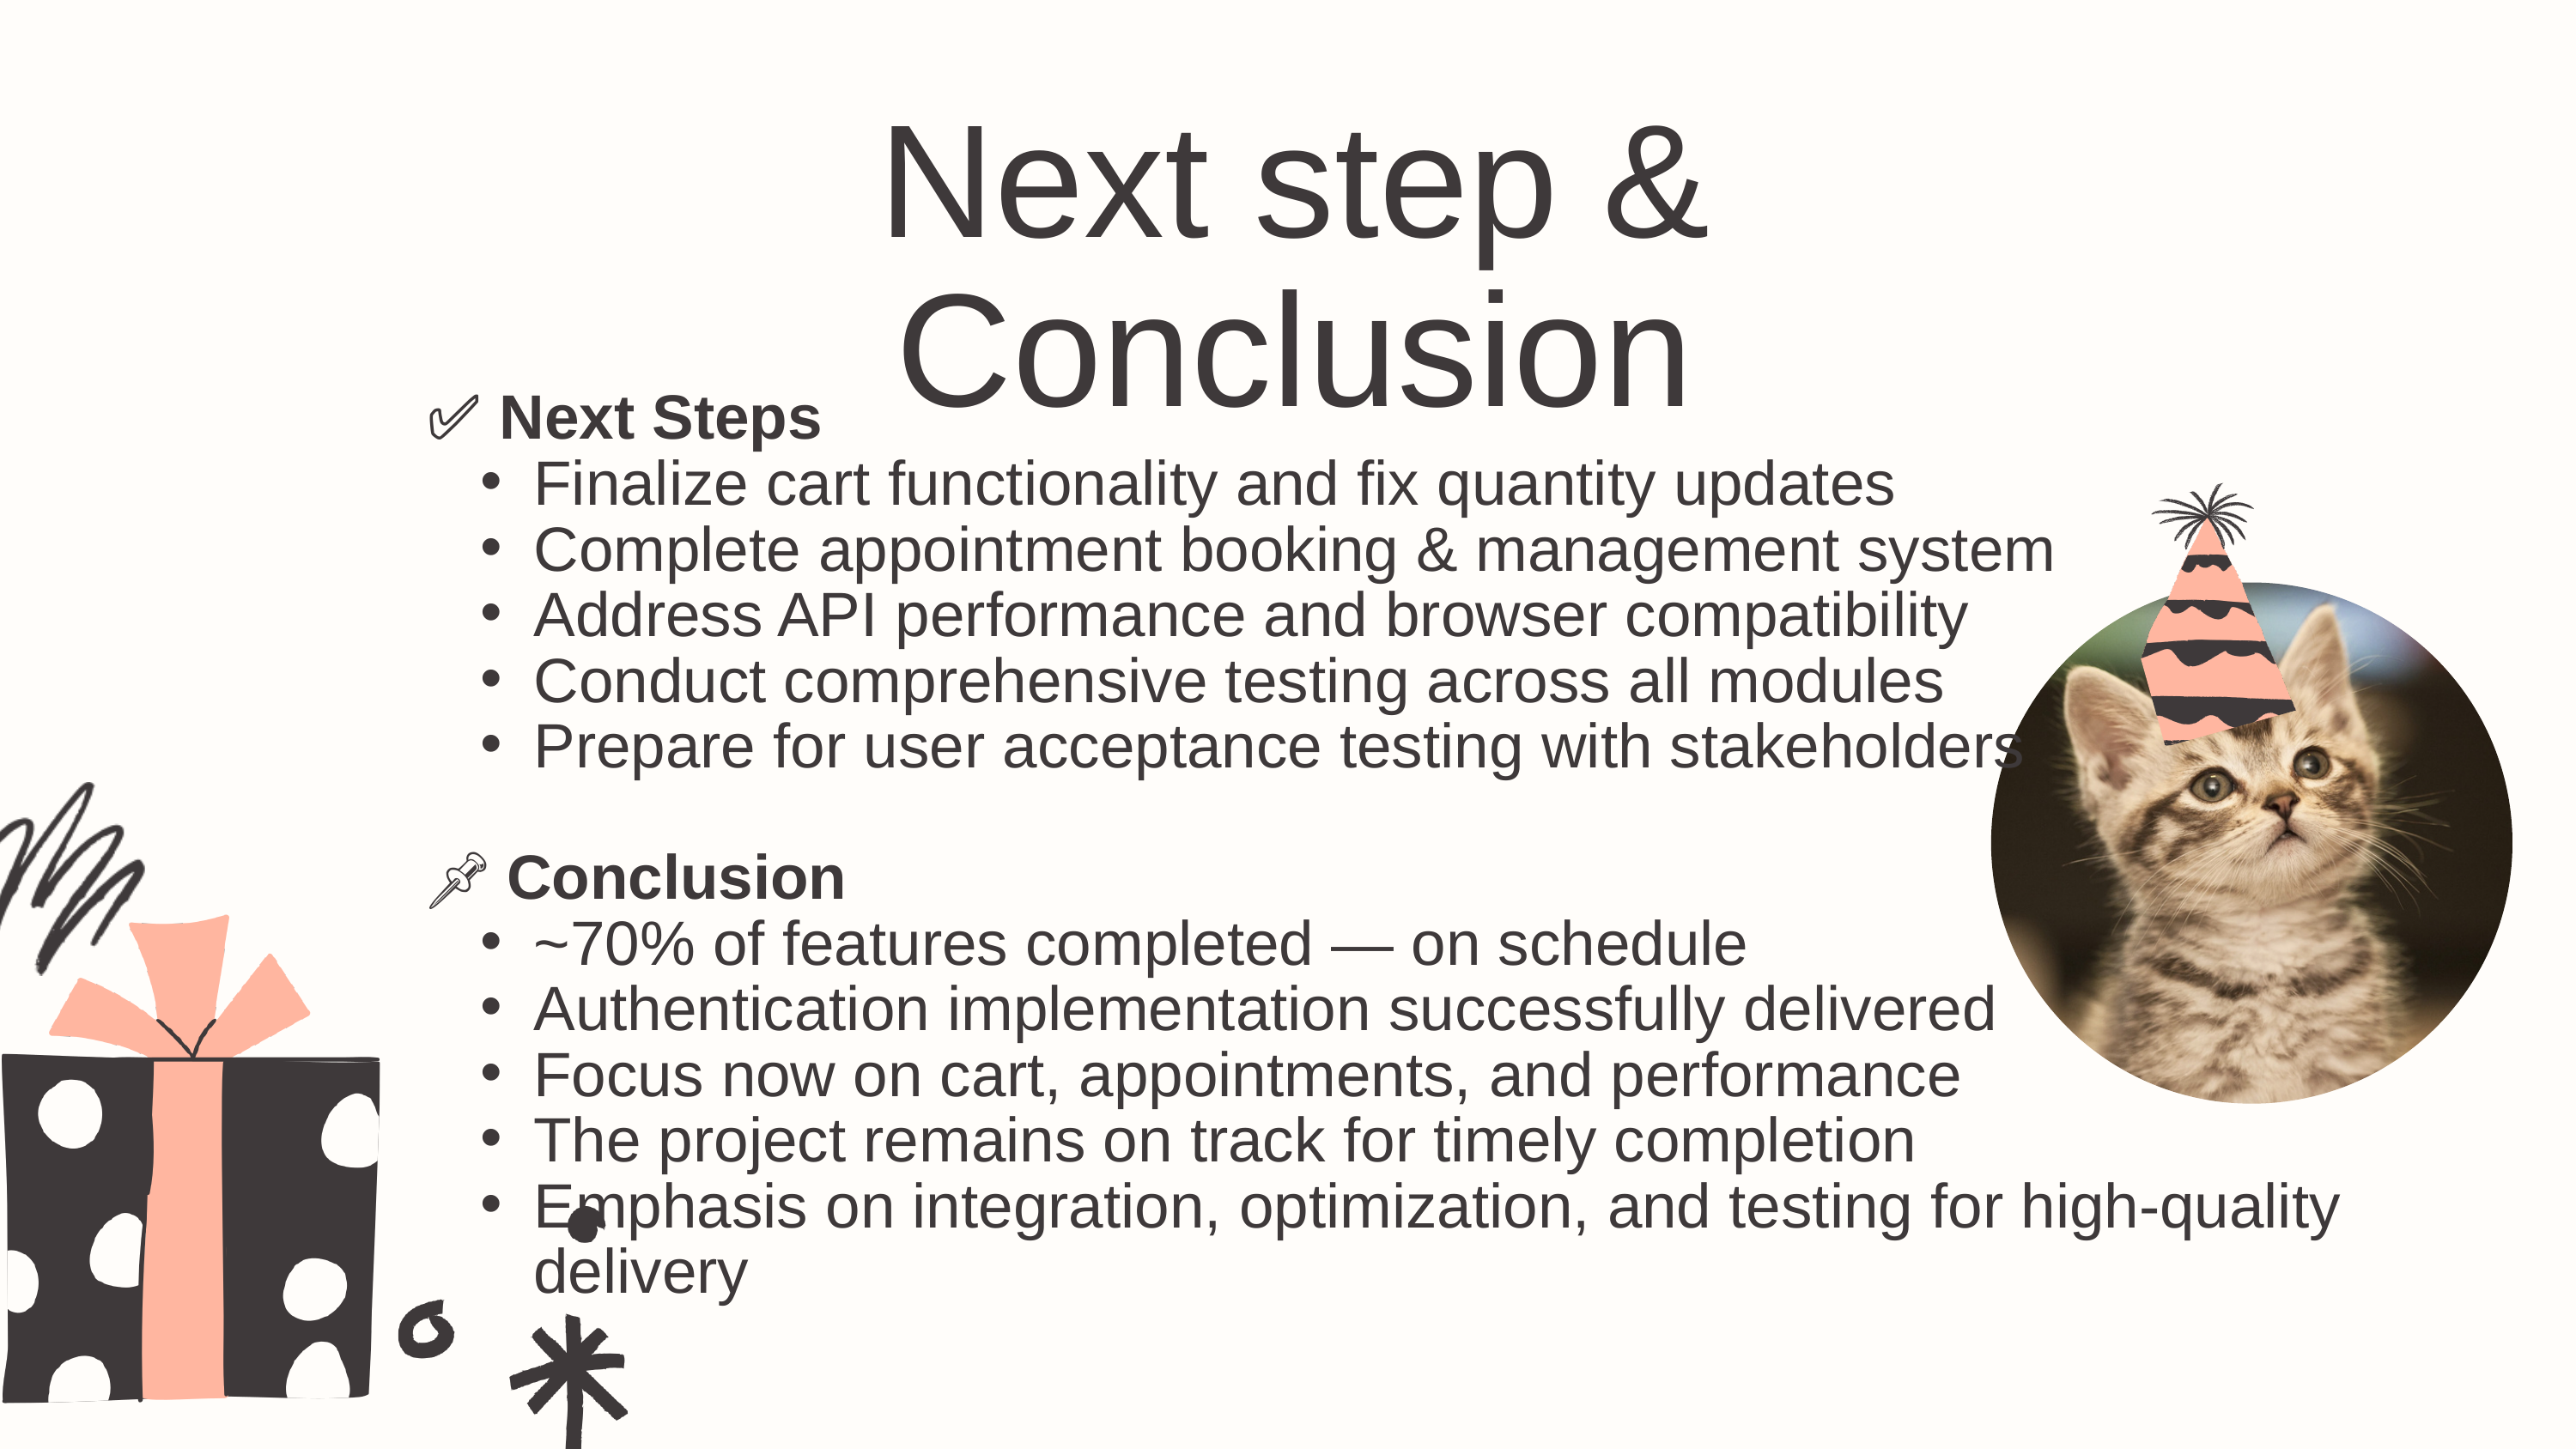

Next step & Conclusion
✅ Next Steps
Finalize cart functionality and fix quantity updates
Complete appointment booking & management system
Address API performance and browser compatibility
Conduct comprehensive testing across all modules
Prepare for user acceptance testing with stakeholders

📌 Conclusion
~70% of features completed — on schedule
Authentication implementation successfully delivered
Focus now on cart, appointments, and performance
The project remains on track for timely completion
Emphasis on integration, optimization, and testing for high-quality delivery